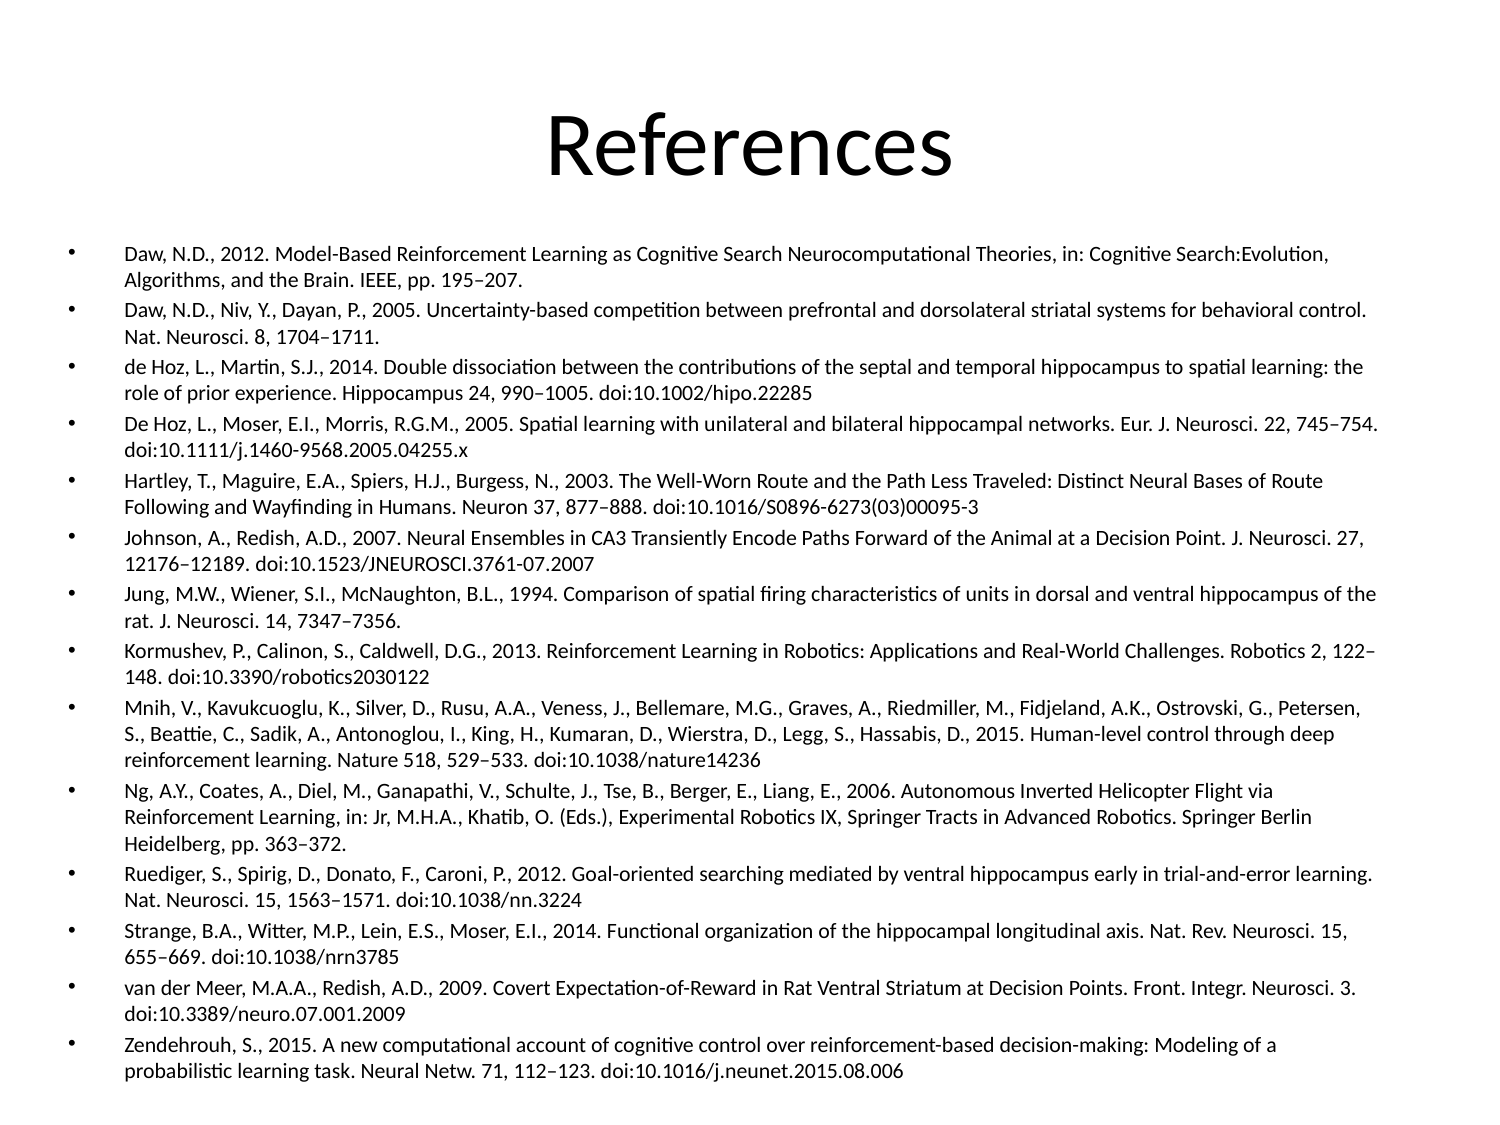

# References
Daw, N.D., 2012. Model-Based Reinforcement Learning as Cognitive Search Neurocomputational Theories, in: Cognitive Search:Evolution, Algorithms, and the Brain. IEEE, pp. 195–207.
Daw, N.D., Niv, Y., Dayan, P., 2005. Uncertainty-based competition between prefrontal and dorsolateral striatal systems for behavioral control. Nat. Neurosci. 8, 1704–1711.
de Hoz, L., Martin, S.J., 2014. Double dissociation between the contributions of the septal and temporal hippocampus to spatial learning: the role of prior experience. Hippocampus 24, 990–1005. doi:10.1002/hipo.22285
De Hoz, L., Moser, E.I., Morris, R.G.M., 2005. Spatial learning with unilateral and bilateral hippocampal networks. Eur. J. Neurosci. 22, 745–754. doi:10.1111/j.1460-9568.2005.04255.x
Hartley, T., Maguire, E.A., Spiers, H.J., Burgess, N., 2003. The Well-Worn Route and the Path Less Traveled: Distinct Neural Bases of Route Following and Wayfinding in Humans. Neuron 37, 877–888. doi:10.1016/S0896-6273(03)00095-3
Johnson, A., Redish, A.D., 2007. Neural Ensembles in CA3 Transiently Encode Paths Forward of the Animal at a Decision Point. J. Neurosci. 27, 12176–12189. doi:10.1523/JNEUROSCI.3761-07.2007
Jung, M.W., Wiener, S.I., McNaughton, B.L., 1994. Comparison of spatial firing characteristics of units in dorsal and ventral hippocampus of the rat. J. Neurosci. 14, 7347–7356.
Kormushev, P., Calinon, S., Caldwell, D.G., 2013. Reinforcement Learning in Robotics: Applications and Real-World Challenges. Robotics 2, 122–148. doi:10.3390/robotics2030122
Mnih, V., Kavukcuoglu, K., Silver, D., Rusu, A.A., Veness, J., Bellemare, M.G., Graves, A., Riedmiller, M., Fidjeland, A.K., Ostrovski, G., Petersen, S., Beattie, C., Sadik, A., Antonoglou, I., King, H., Kumaran, D., Wierstra, D., Legg, S., Hassabis, D., 2015. Human-level control through deep reinforcement learning. Nature 518, 529–533. doi:10.1038/nature14236
Ng, A.Y., Coates, A., Diel, M., Ganapathi, V., Schulte, J., Tse, B., Berger, E., Liang, E., 2006. Autonomous Inverted Helicopter Flight via Reinforcement Learning, in: Jr, M.H.A., Khatib, O. (Eds.), Experimental Robotics IX, Springer Tracts in Advanced Robotics. Springer Berlin Heidelberg, pp. 363–372.
Ruediger, S., Spirig, D., Donato, F., Caroni, P., 2012. Goal-oriented searching mediated by ventral hippocampus early in trial-and-error learning. Nat. Neurosci. 15, 1563–1571. doi:10.1038/nn.3224
Strange, B.A., Witter, M.P., Lein, E.S., Moser, E.I., 2014. Functional organization of the hippocampal longitudinal axis. Nat. Rev. Neurosci. 15, 655–669. doi:10.1038/nrn3785
van der Meer, M.A.A., Redish, A.D., 2009. Covert Expectation-of-Reward in Rat Ventral Striatum at Decision Points. Front. Integr. Neurosci. 3. doi:10.3389/neuro.07.001.2009
Zendehrouh, S., 2015. A new computational account of cognitive control over reinforcement-based decision-making: Modeling of a probabilistic learning task. Neural Netw. 71, 112–123. doi:10.1016/j.neunet.2015.08.006